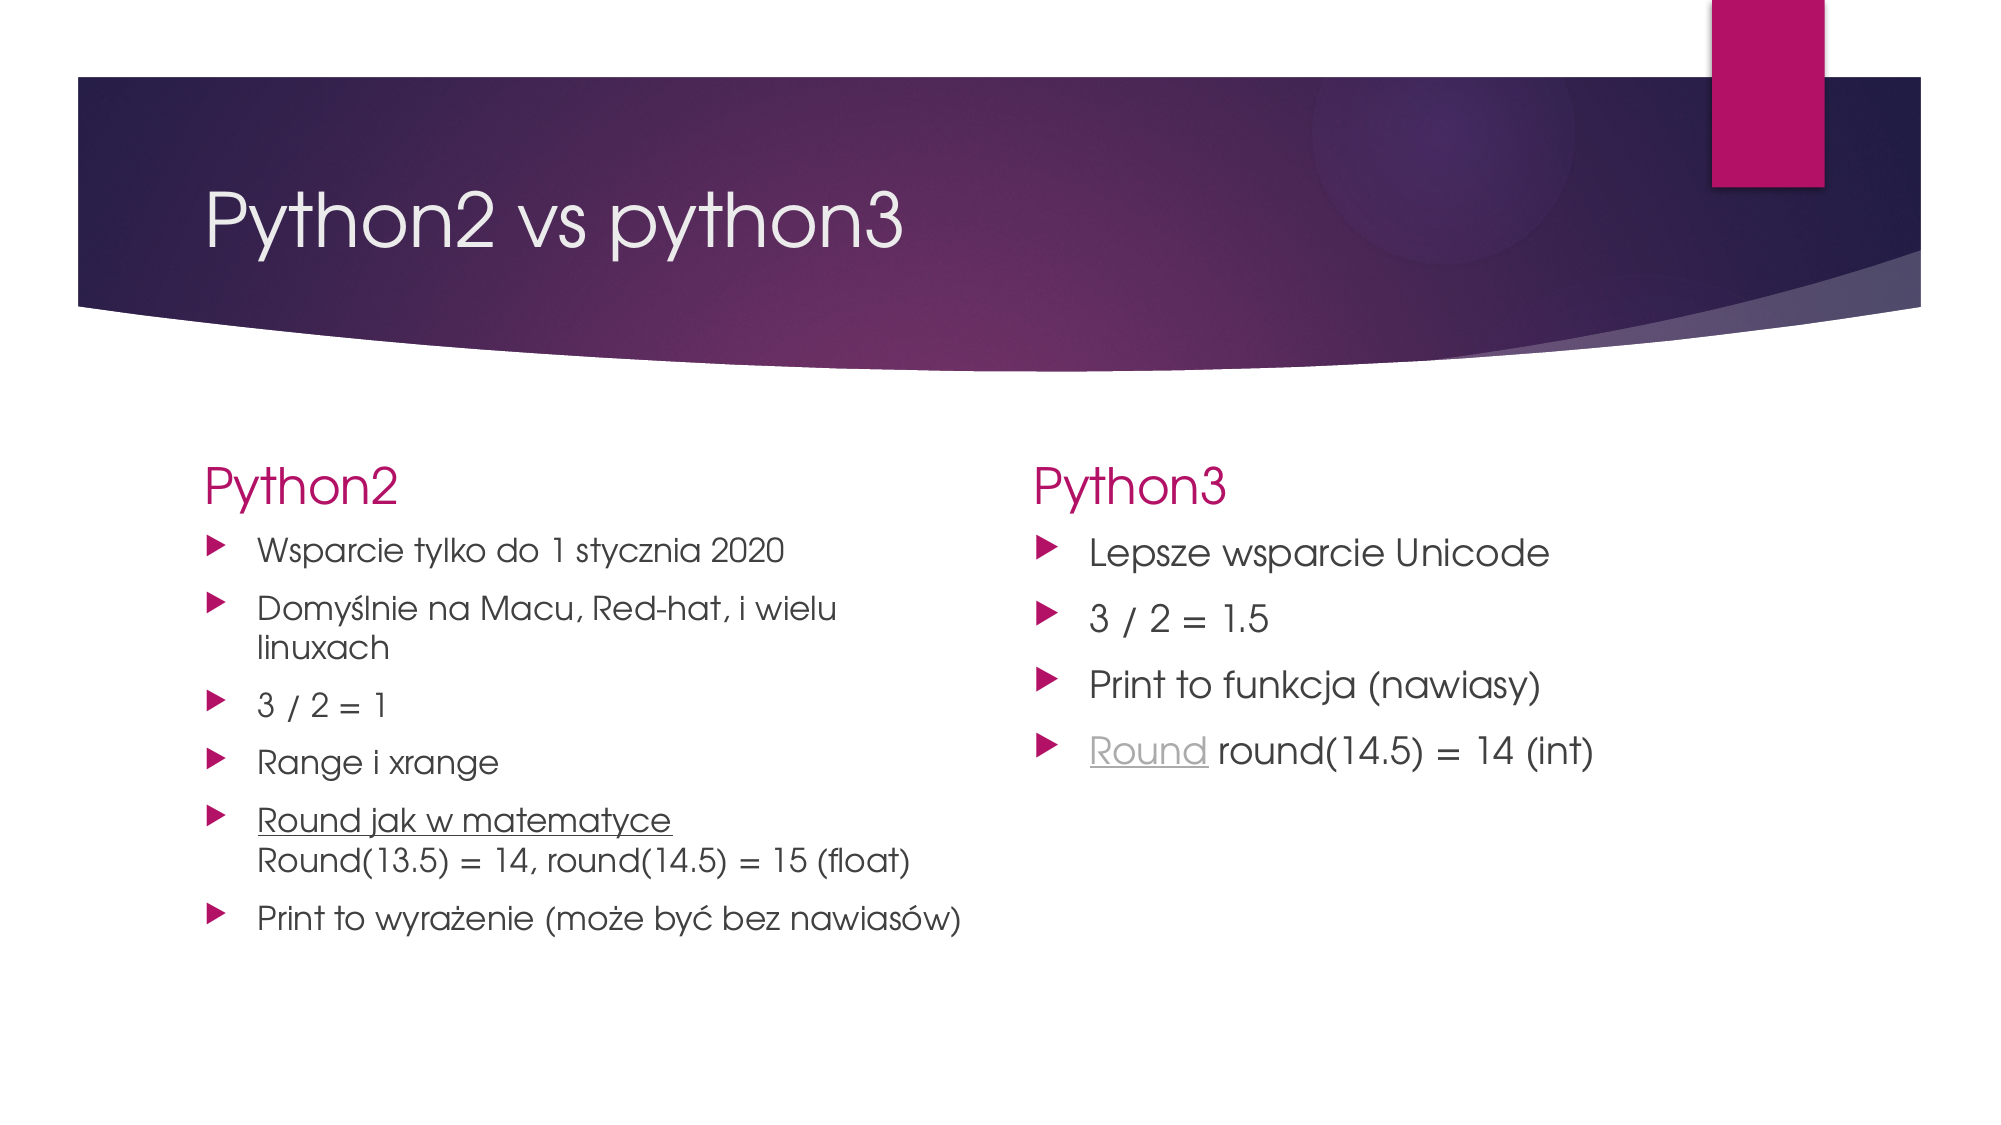

# Python2 vs python3
Python2
Python3
Wsparcie tylko do 1 stycznia 2020
Domyślnie na Macu, Red-hat, i wielu linuxach
3 / 2 = 1
Range i xrange
Round jak w matematyce
Round(13.5) = 14, round(14.5) = 15 (float)
Print to wyrażenie (może być bez nawiasów)

Lepsze wsparcie Unicode
3 / 2 = 1.5
Print to funkcja (nawiasy)
Round round(14.5) = 14 (int)